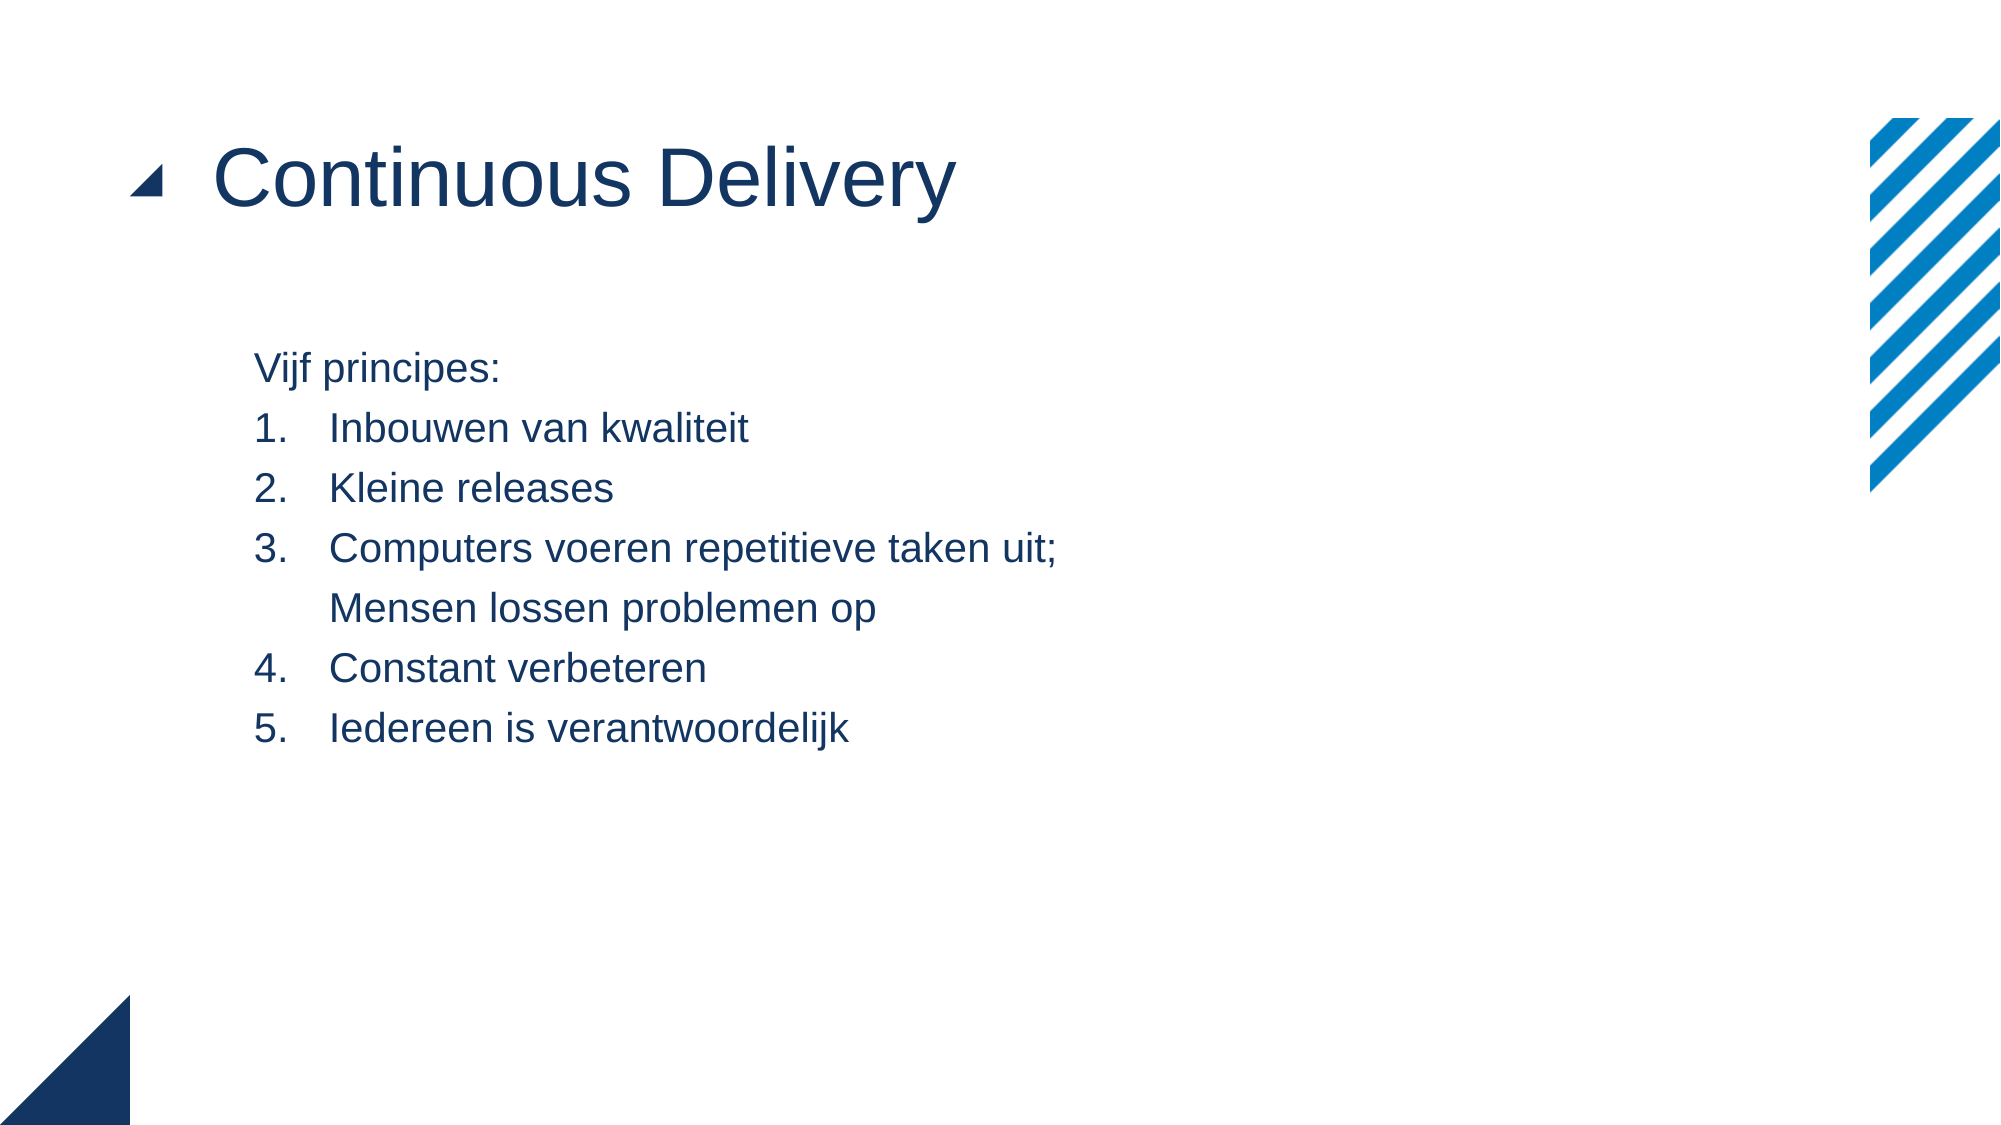

# Continuous Delivery
Vijf principes:
Inbouwen van kwaliteit
Kleine releases
Computers voeren repetitieve taken uit;
Mensen lossen problemen op
Constant verbeteren
Iedereen is verantwoordelijk